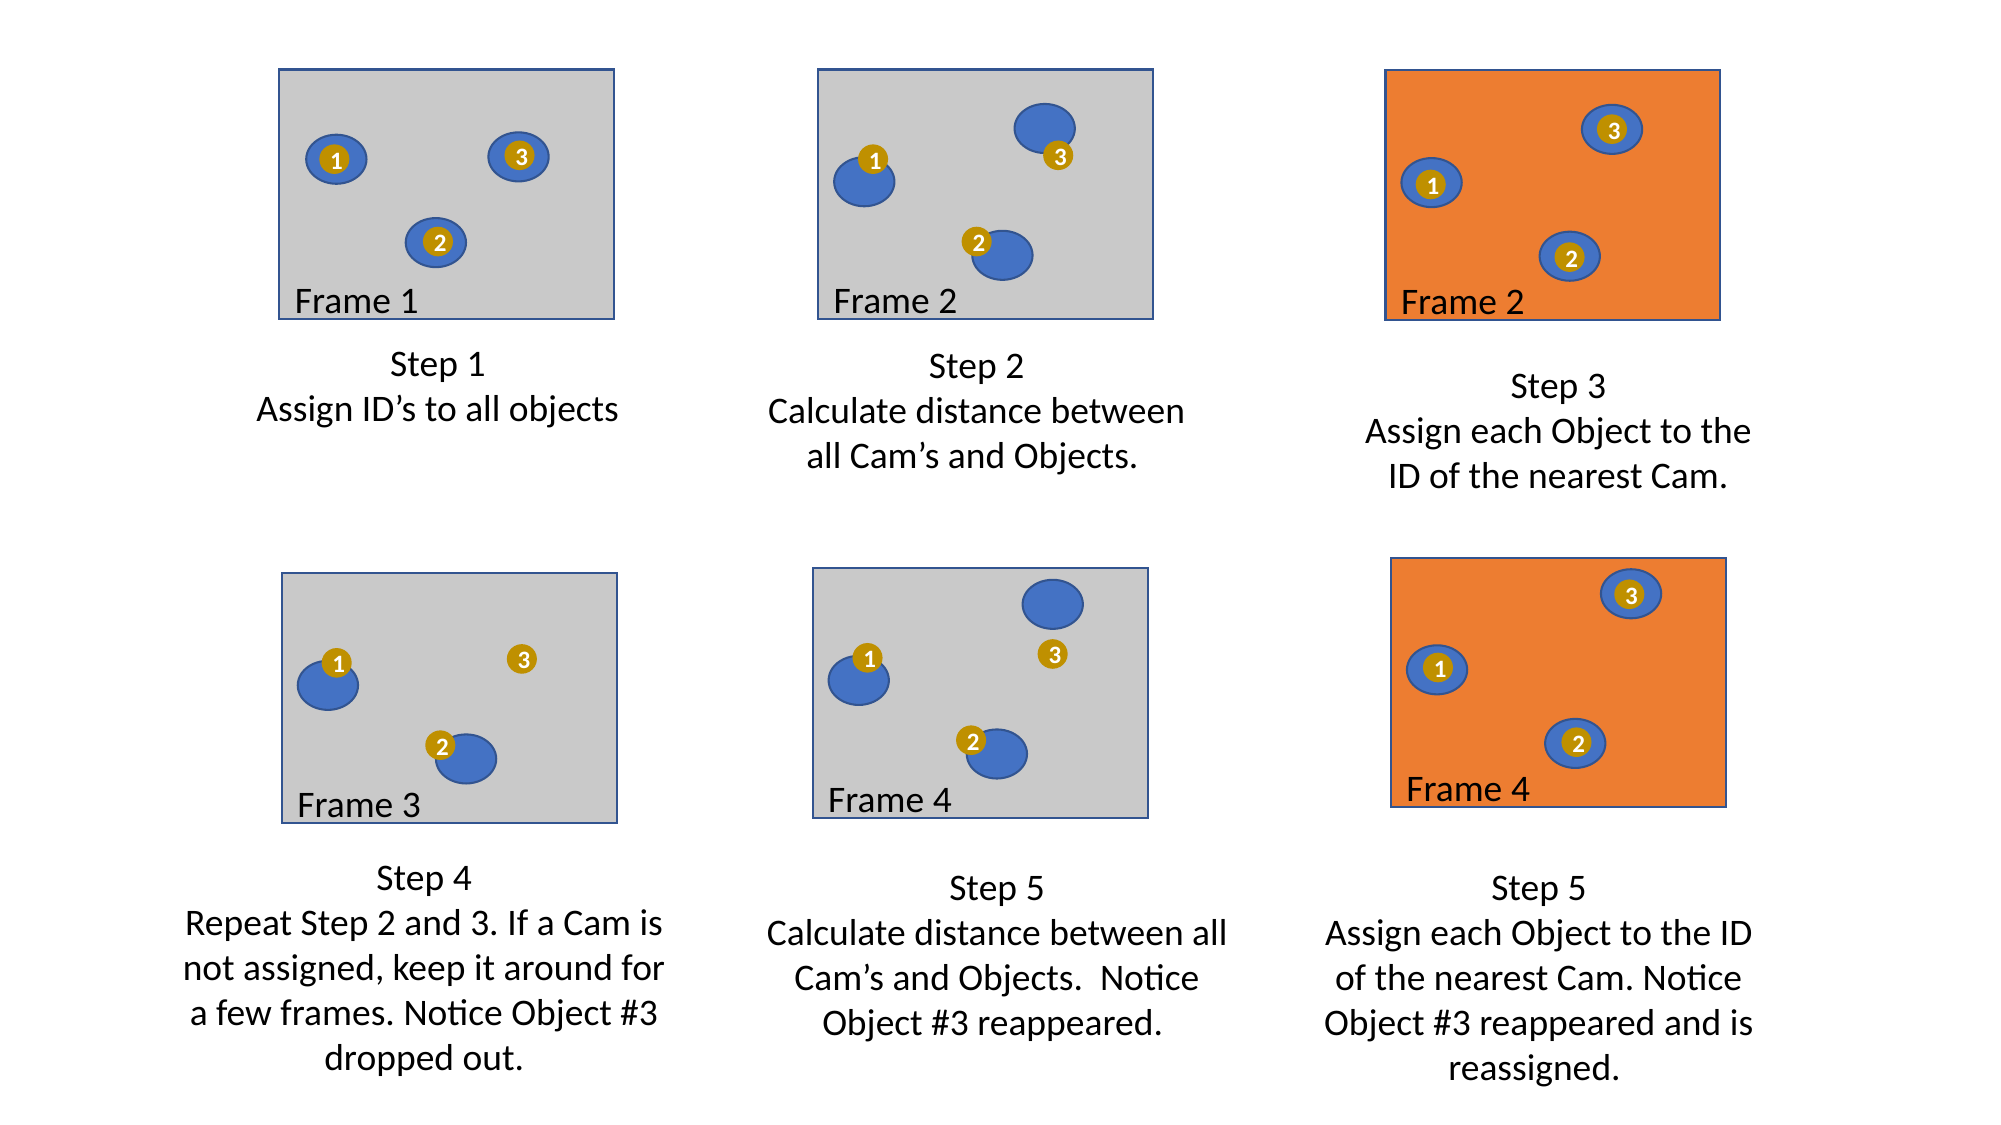

3
1

2
Frame 1

3
1

2

Frame 2

3

1

2
Frame 2
Step 1
Assign ID’s to all objects
Step 2
Calculate distance between all Cam’s and Objects.
Step 3
Assign each Object to the ID of the nearest Cam.

3

1

2
Frame 4

3
1

2

Frame 4

3
1

2

Frame 3
Step 4
Repeat Step 2 and 3. If a Cam is not assigned, keep it around for a few frames. Notice Object #3 dropped out.
Step 5
Calculate distance between all Cam’s and Objects.  Notice Object #3 reappeared.
Step 5
Assign each Object to the ID of the nearest Cam. Notice Object #3 reappeared and is reassigned.